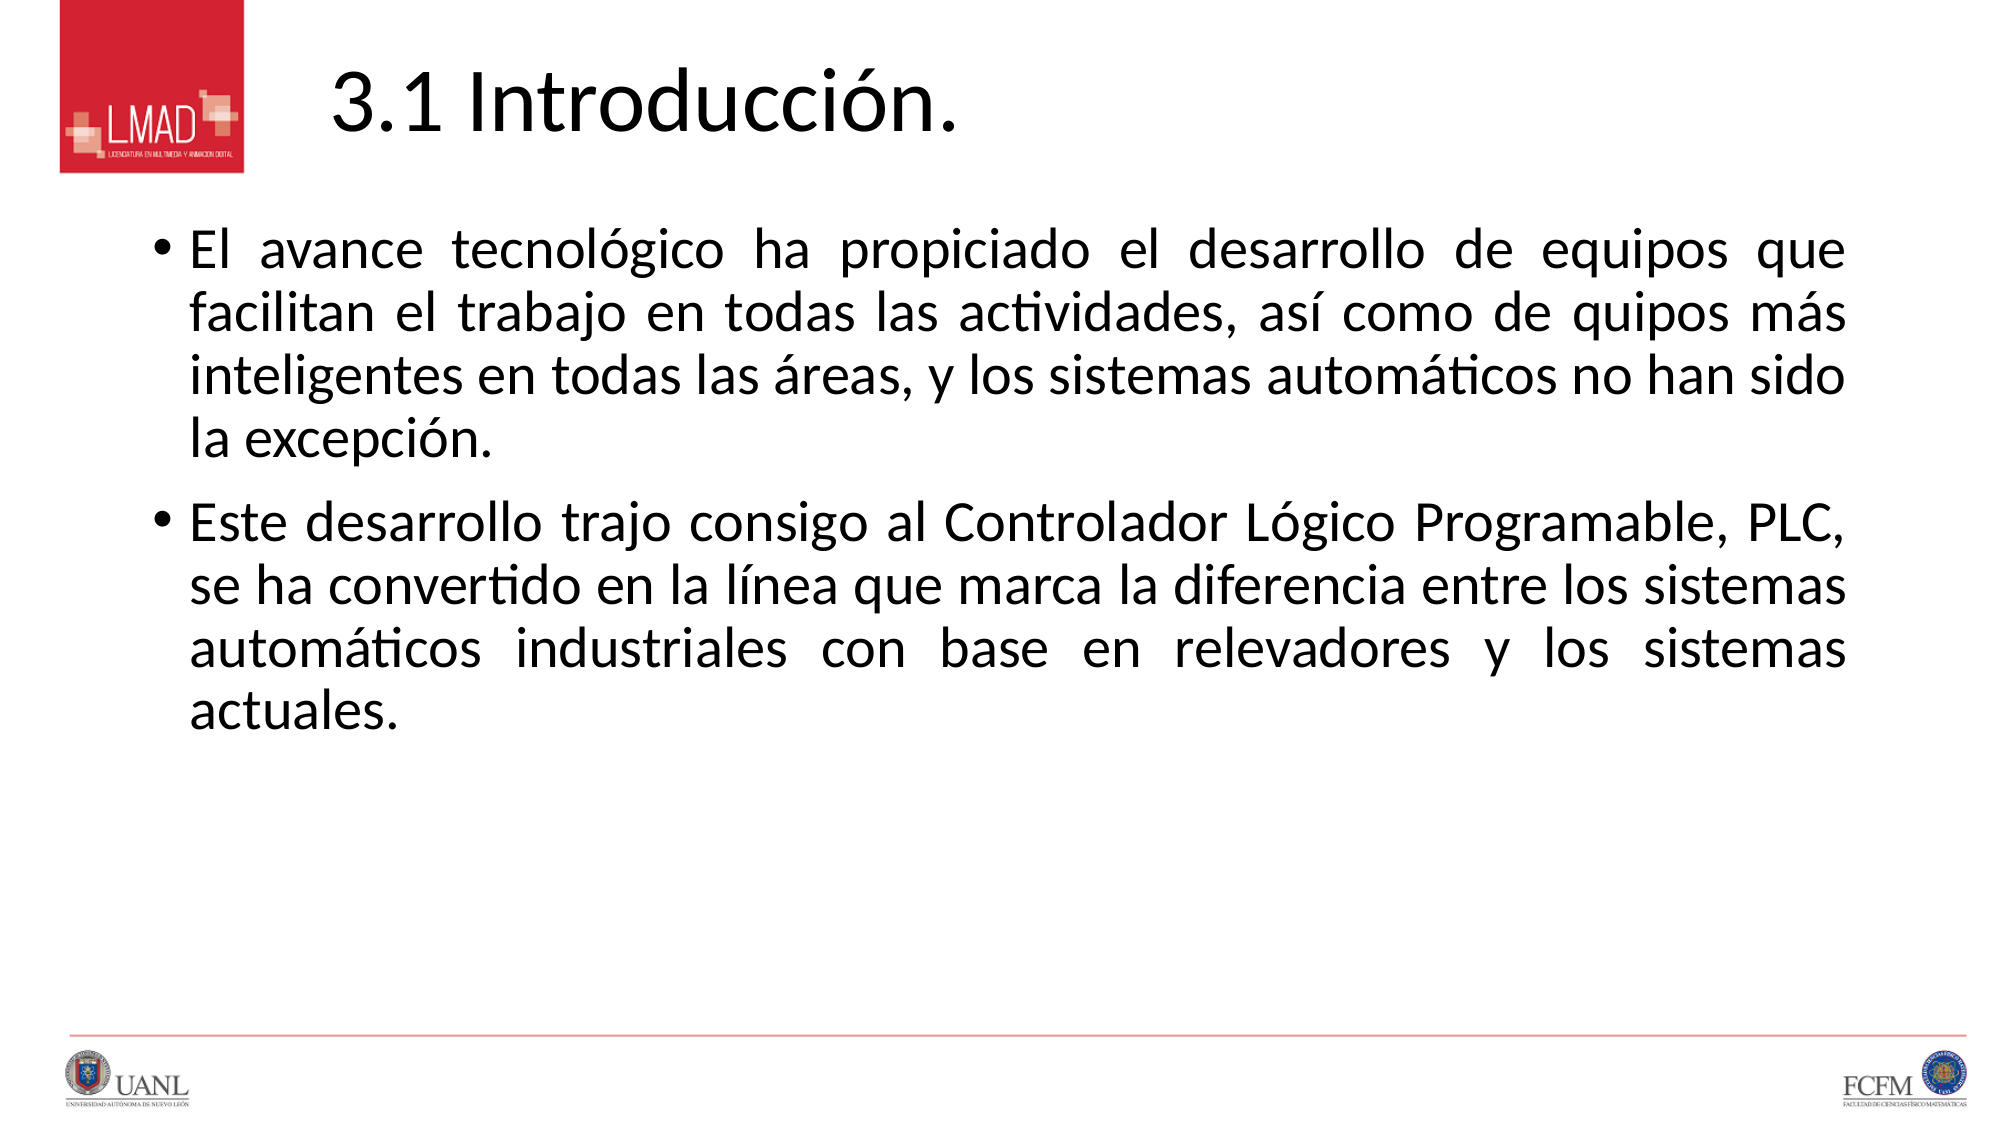

# 3.1 Introducción.
El avance tecnológico ha propiciado el desarrollo de equipos que facilitan el trabajo en todas las actividades, así como de quipos más inteligentes en todas las áreas, y los sistemas automáticos no han sido la excepción.
Este desarrollo trajo consigo al Controlador Lógico Programable, PLC, se ha convertido en la línea que marca la diferencia entre los sistemas automáticos industriales con base en relevadores y los sistemas actuales.